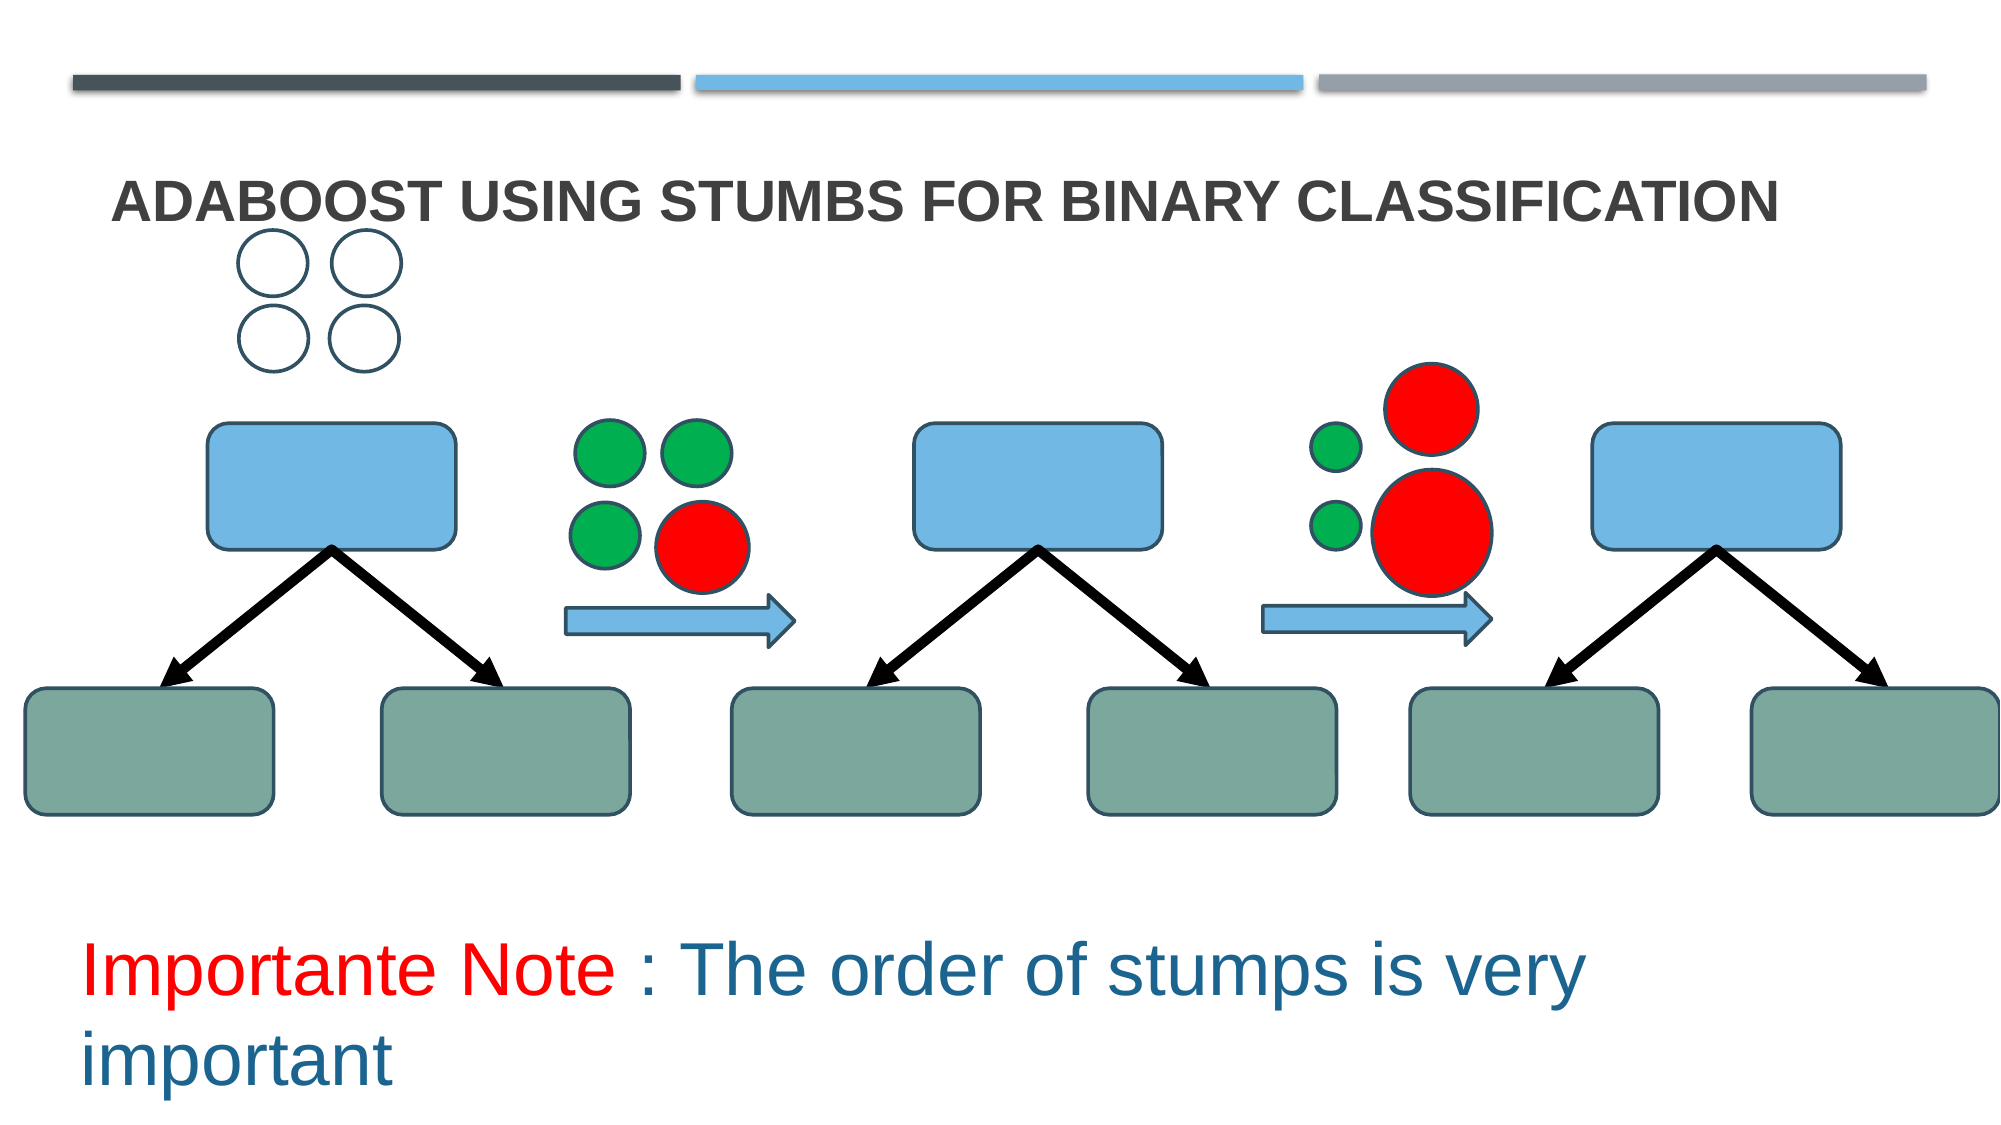

# AdaBoost USING STUMBS for binary classification

Importante Note : The order of stumps is very important